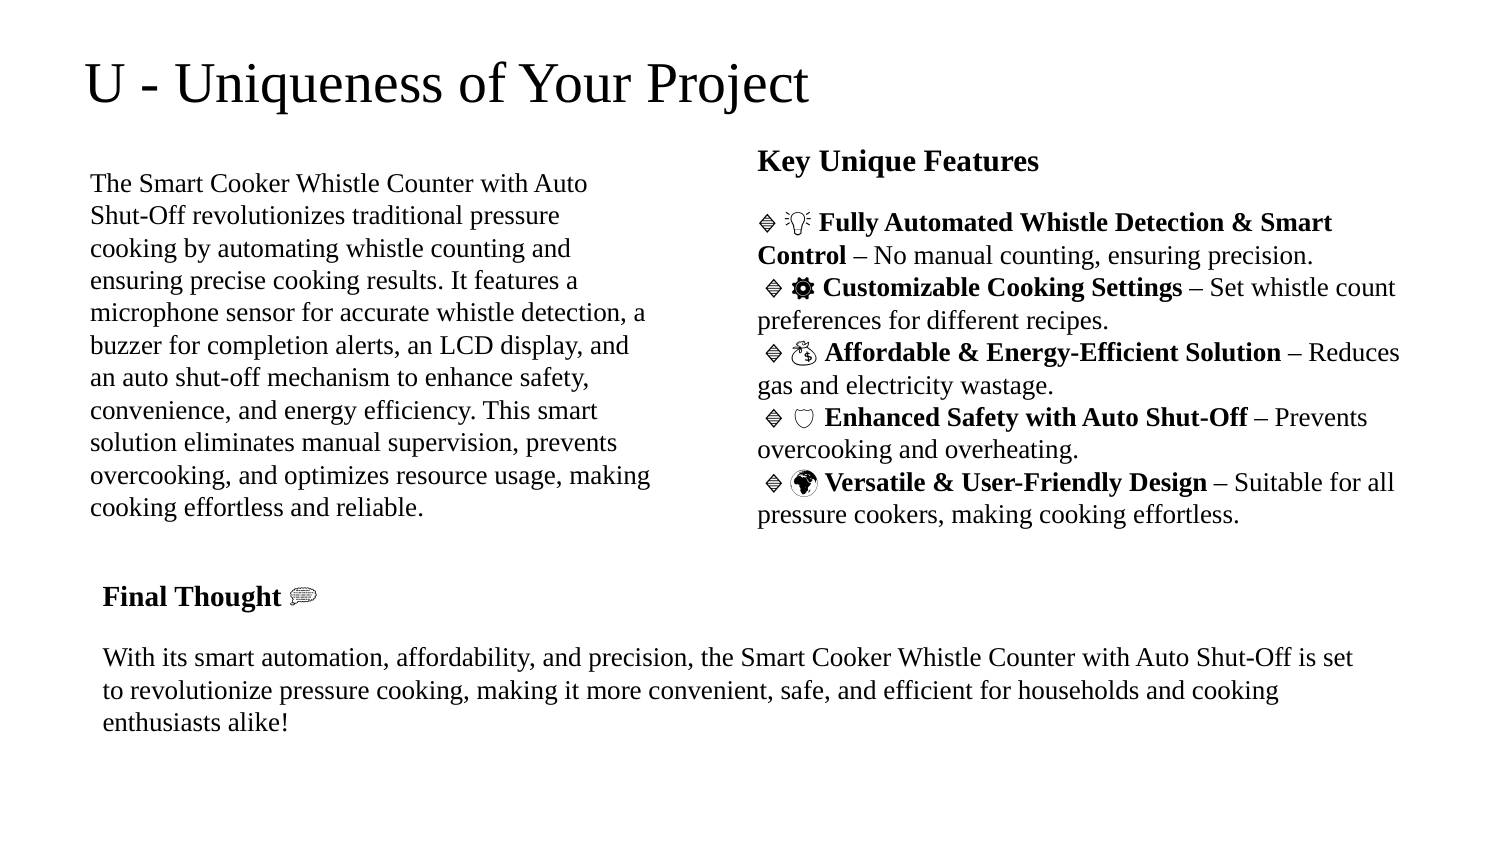

U - Uniqueness of Your Project
Key Unique Features
🔹 💡 Fully Automated Whistle Detection & Smart Control – No manual counting, ensuring precision.
 🔹 ⚙️ Customizable Cooking Settings – Set whistle count preferences for different recipes.
 🔹 💰 Affordable & Energy-Efficient Solution – Reduces gas and electricity wastage.
 🔹 🛡️ Enhanced Safety with Auto Shut-Off – Prevents overcooking and overheating.
 🔹 🌍 Versatile & User-Friendly Design – Suitable for all pressure cookers, making cooking effortless.
The Smart Cooker Whistle Counter with Auto Shut-Off revolutionizes traditional pressure cooking by automating whistle counting and ensuring precise cooking results. It features a microphone sensor for accurate whistle detection, a buzzer for completion alerts, an LCD display, and an auto shut-off mechanism to enhance safety, convenience, and energy efficiency. This smart solution eliminates manual supervision, prevents overcooking, and optimizes resource usage, making cooking effortless and reliable.
Final Thought 💭
With its smart automation, affordability, and precision, the Smart Cooker Whistle Counter with Auto Shut-Off is set to revolutionize pressure cooking, making it more convenient, safe, and efficient for households and cooking enthusiasts alike!